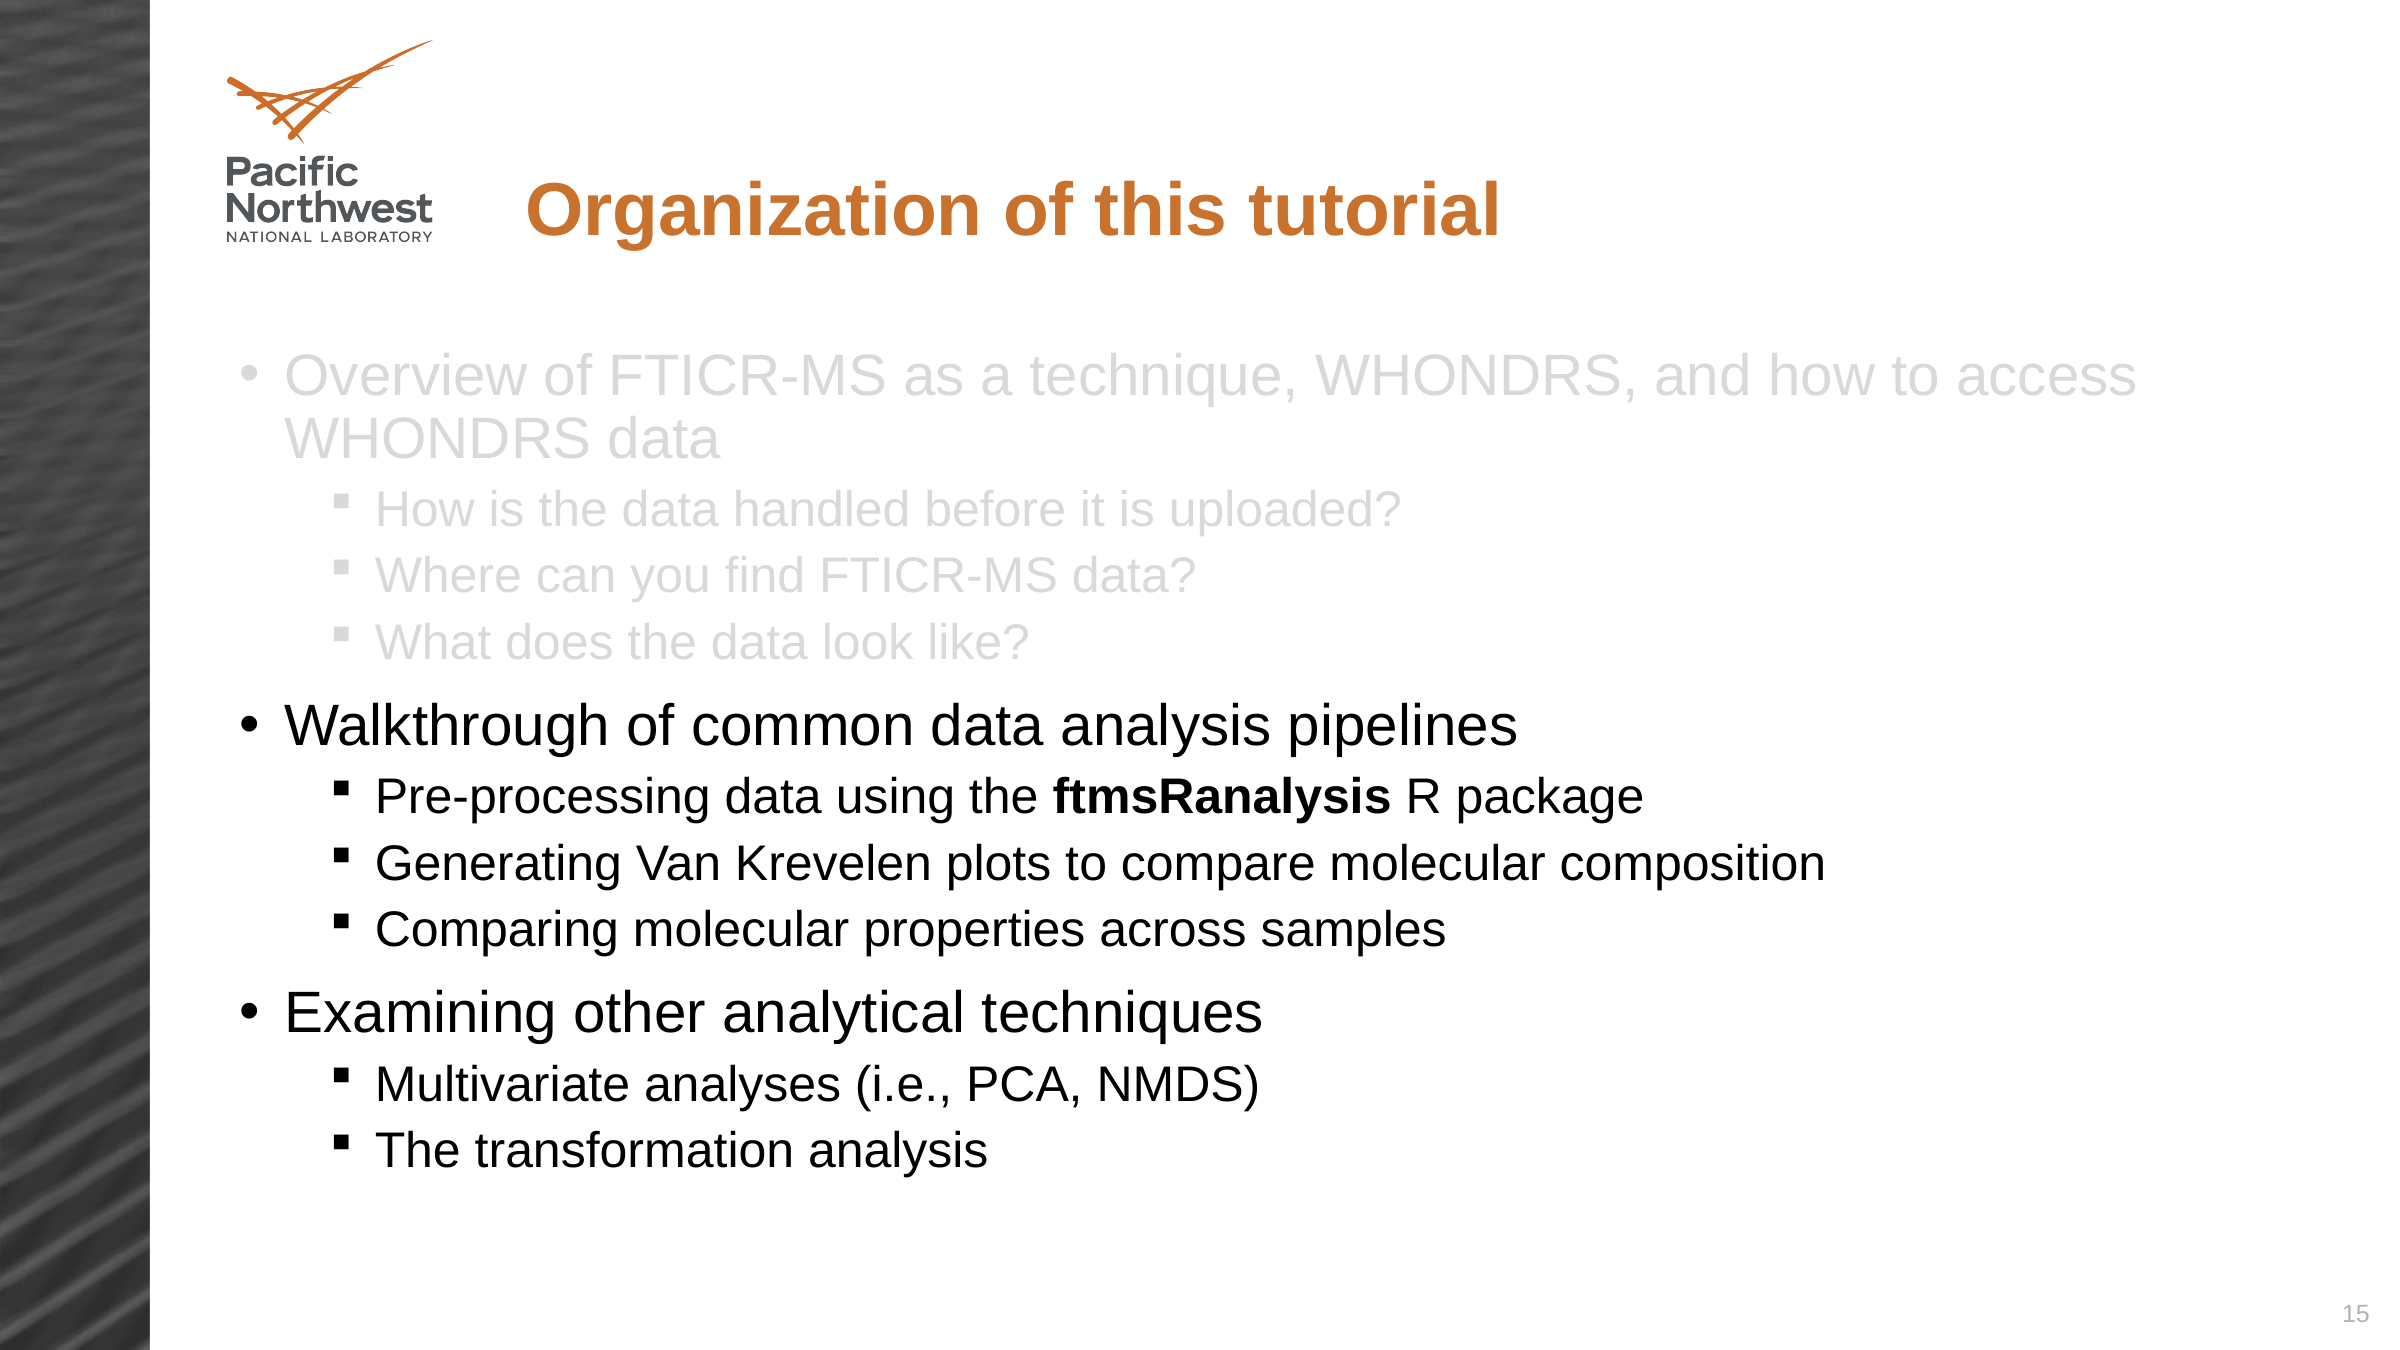

# Organization of this tutorial
Overview of FTICR-MS as a technique, WHONDRS, and how to access WHONDRS data
How is the data handled before it is uploaded?
Where can you find FTICR-MS data?
What does the data look like?
Walkthrough of common data analysis pipelines
Pre-processing data using the ftmsRanalysis R package
Generating Van Krevelen plots to compare molecular composition
Comparing molecular properties across samples
Examining other analytical techniques
Multivariate analyses (i.e., PCA, NMDS)
The transformation analysis
15